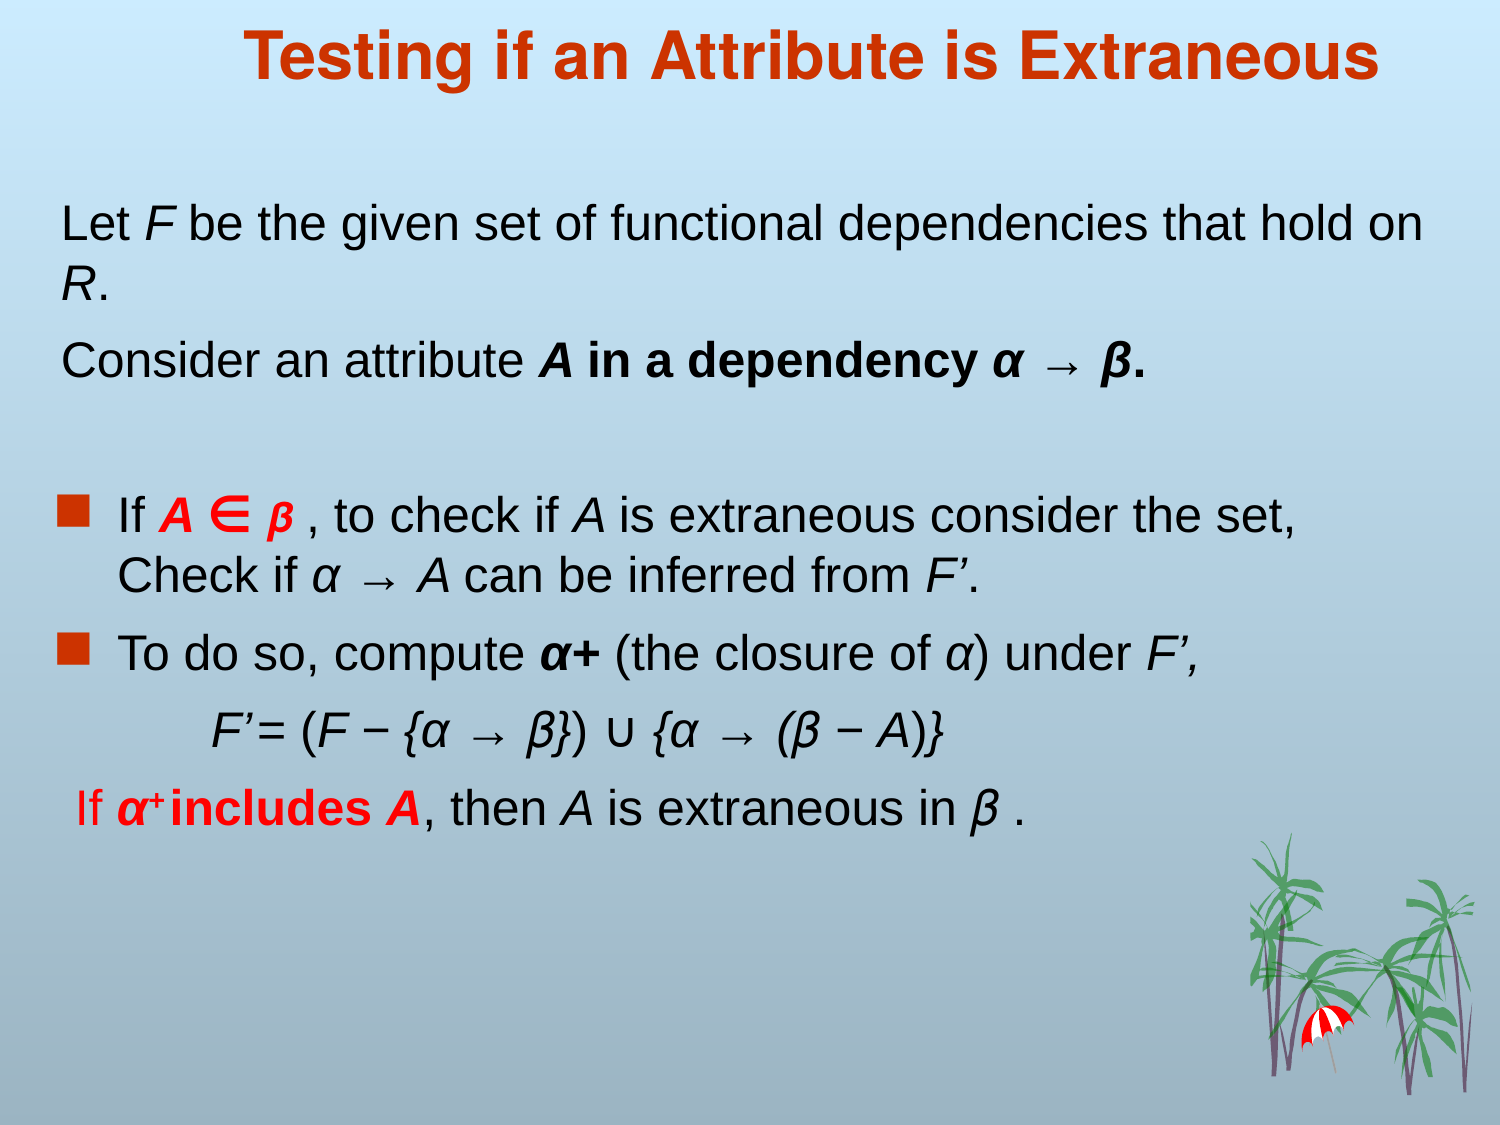

# Testing if an Attribute is Extraneous
Let F be the given set of functional dependencies that hold on R.
Consider an attribute A in a dependency α → β.

If A ∈ β , to check if A is extraneous consider the set, Check if α → A can be inferred from F’.
To do so, compute α+ (the closure of α) under F’,
 	F’ = (F − {α → β}) ∪ {α → (β − A)}
 If α+ includes A, then A is extraneous in β .